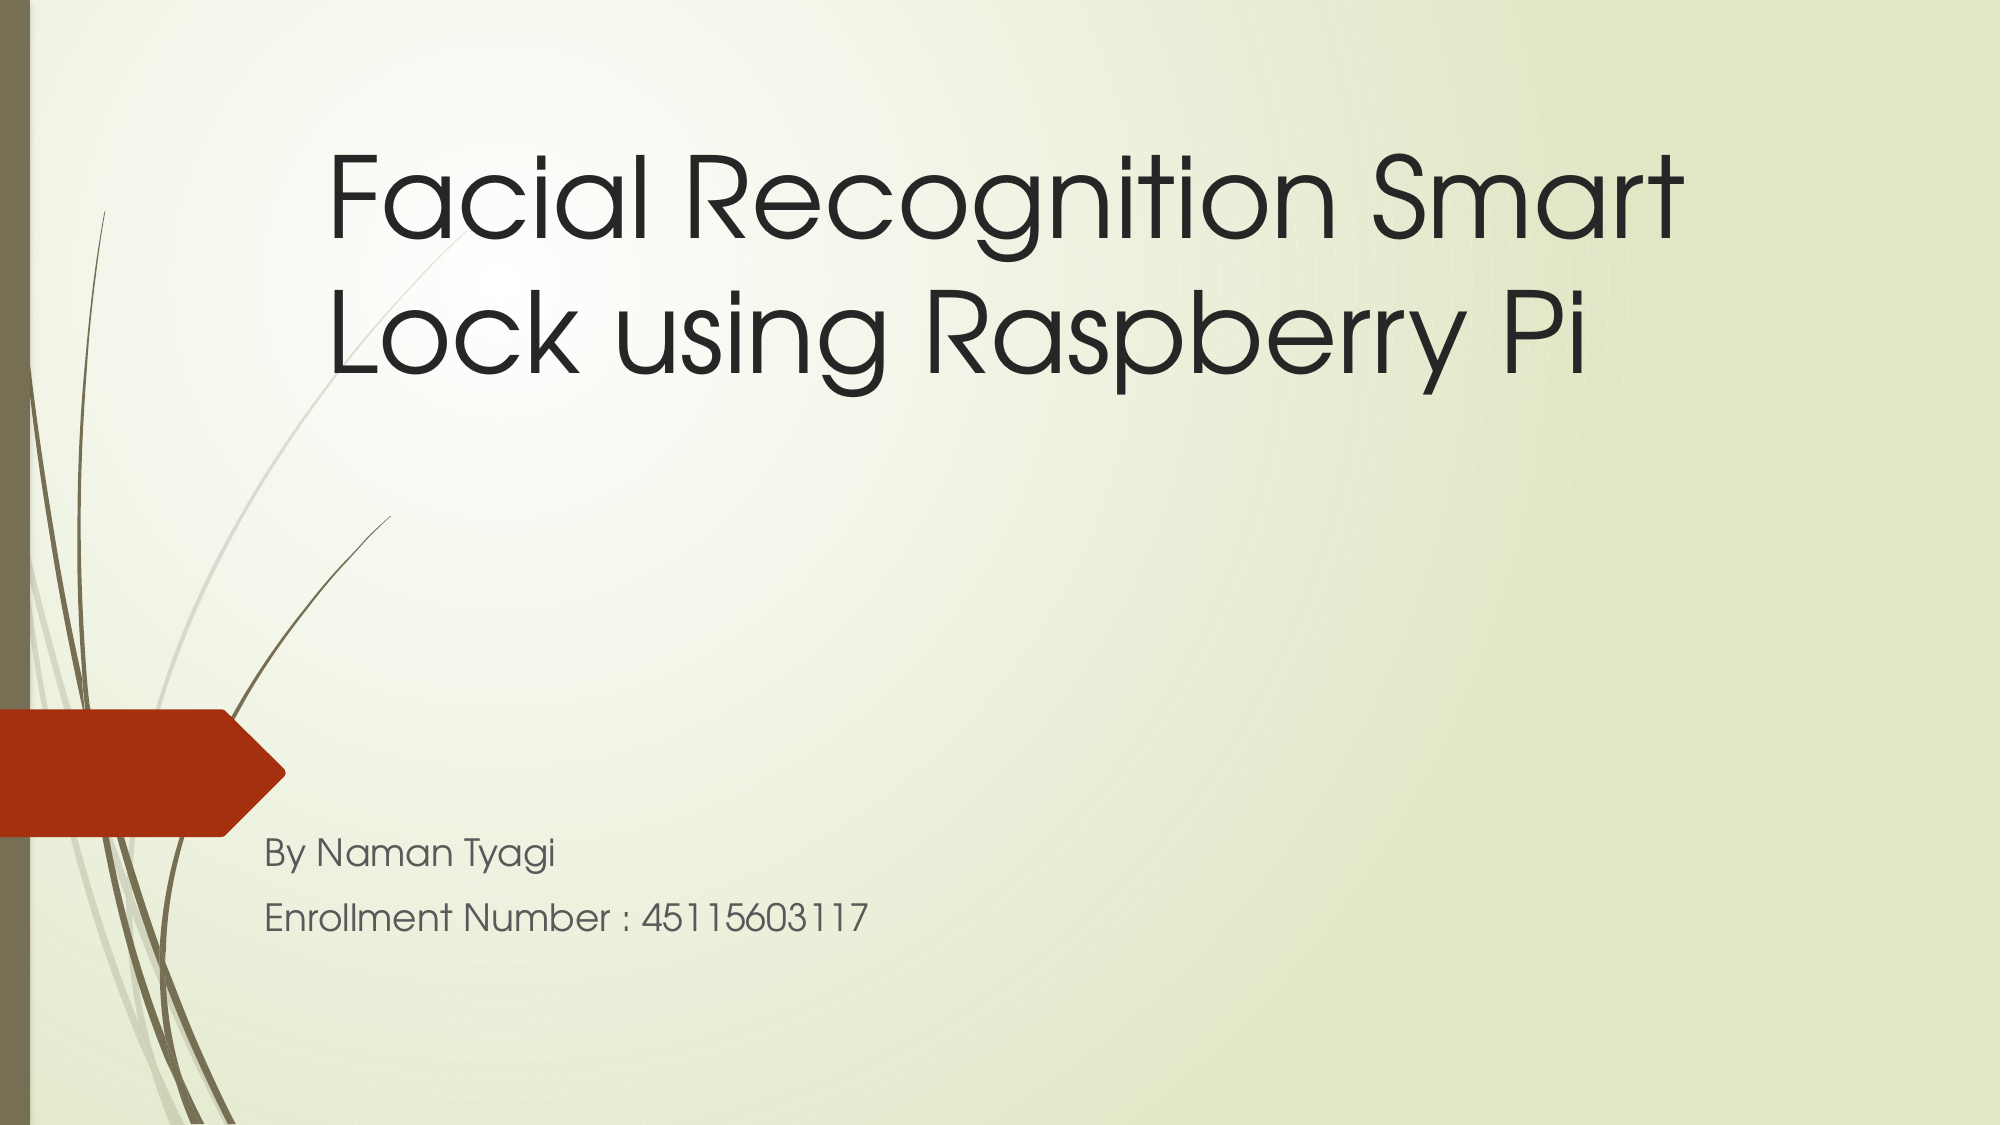

# Facial Recognition Smart Lock using Raspberry Pi
By Naman Tyagi
Enrollment Number : 45115603117